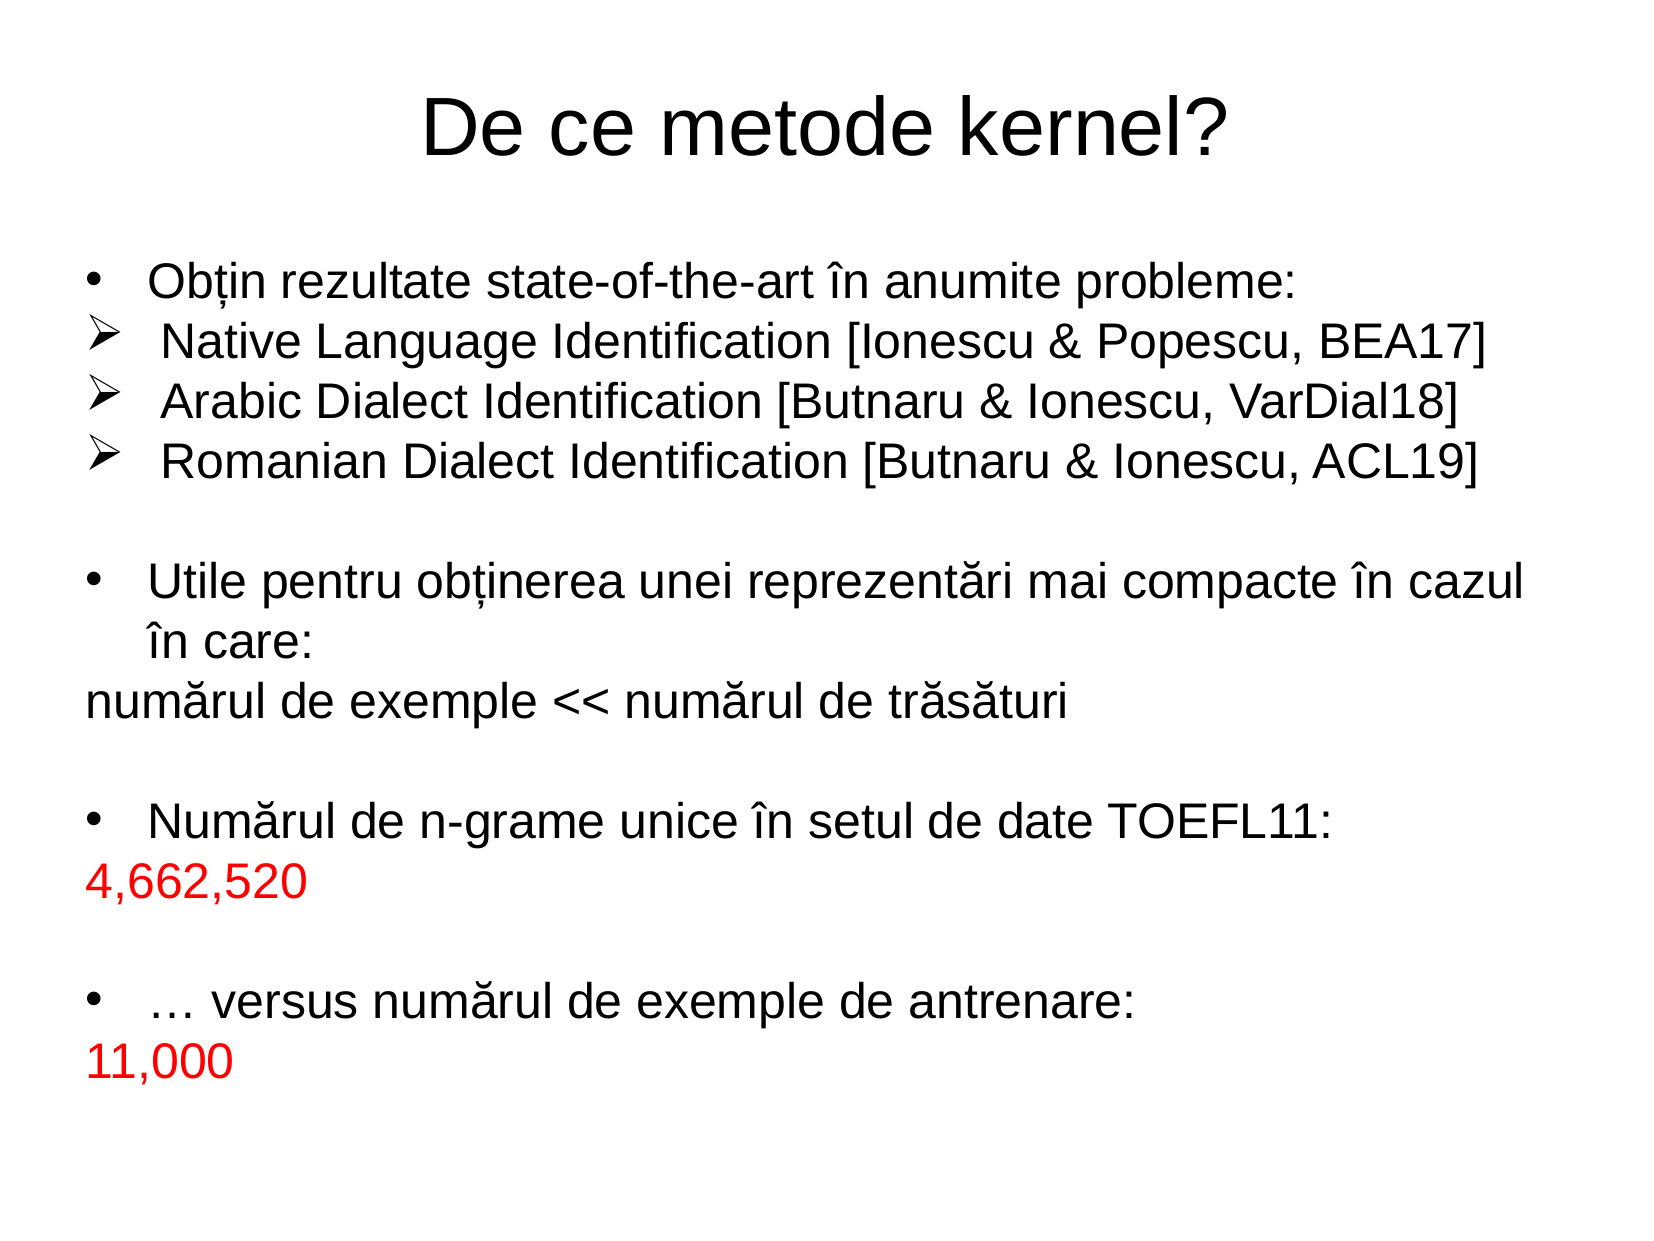

De ce metode kernel?
Obțin rezultate state-of-the-art în anumite probleme:
Native Language Identification [Ionescu & Popescu, BEA17]
Arabic Dialect Identification [Butnaru & Ionescu, VarDial18]
Romanian Dialect Identification [Butnaru & Ionescu, ACL19]

Utile pentru obținerea unei reprezentări mai compacte în cazul în care:
numărul de exemple << numărul de trăsături

Numărul de n-grame unice în setul de date TOEFL11:
4,662,520

… versus numărul de exemple de antrenare:
11,000